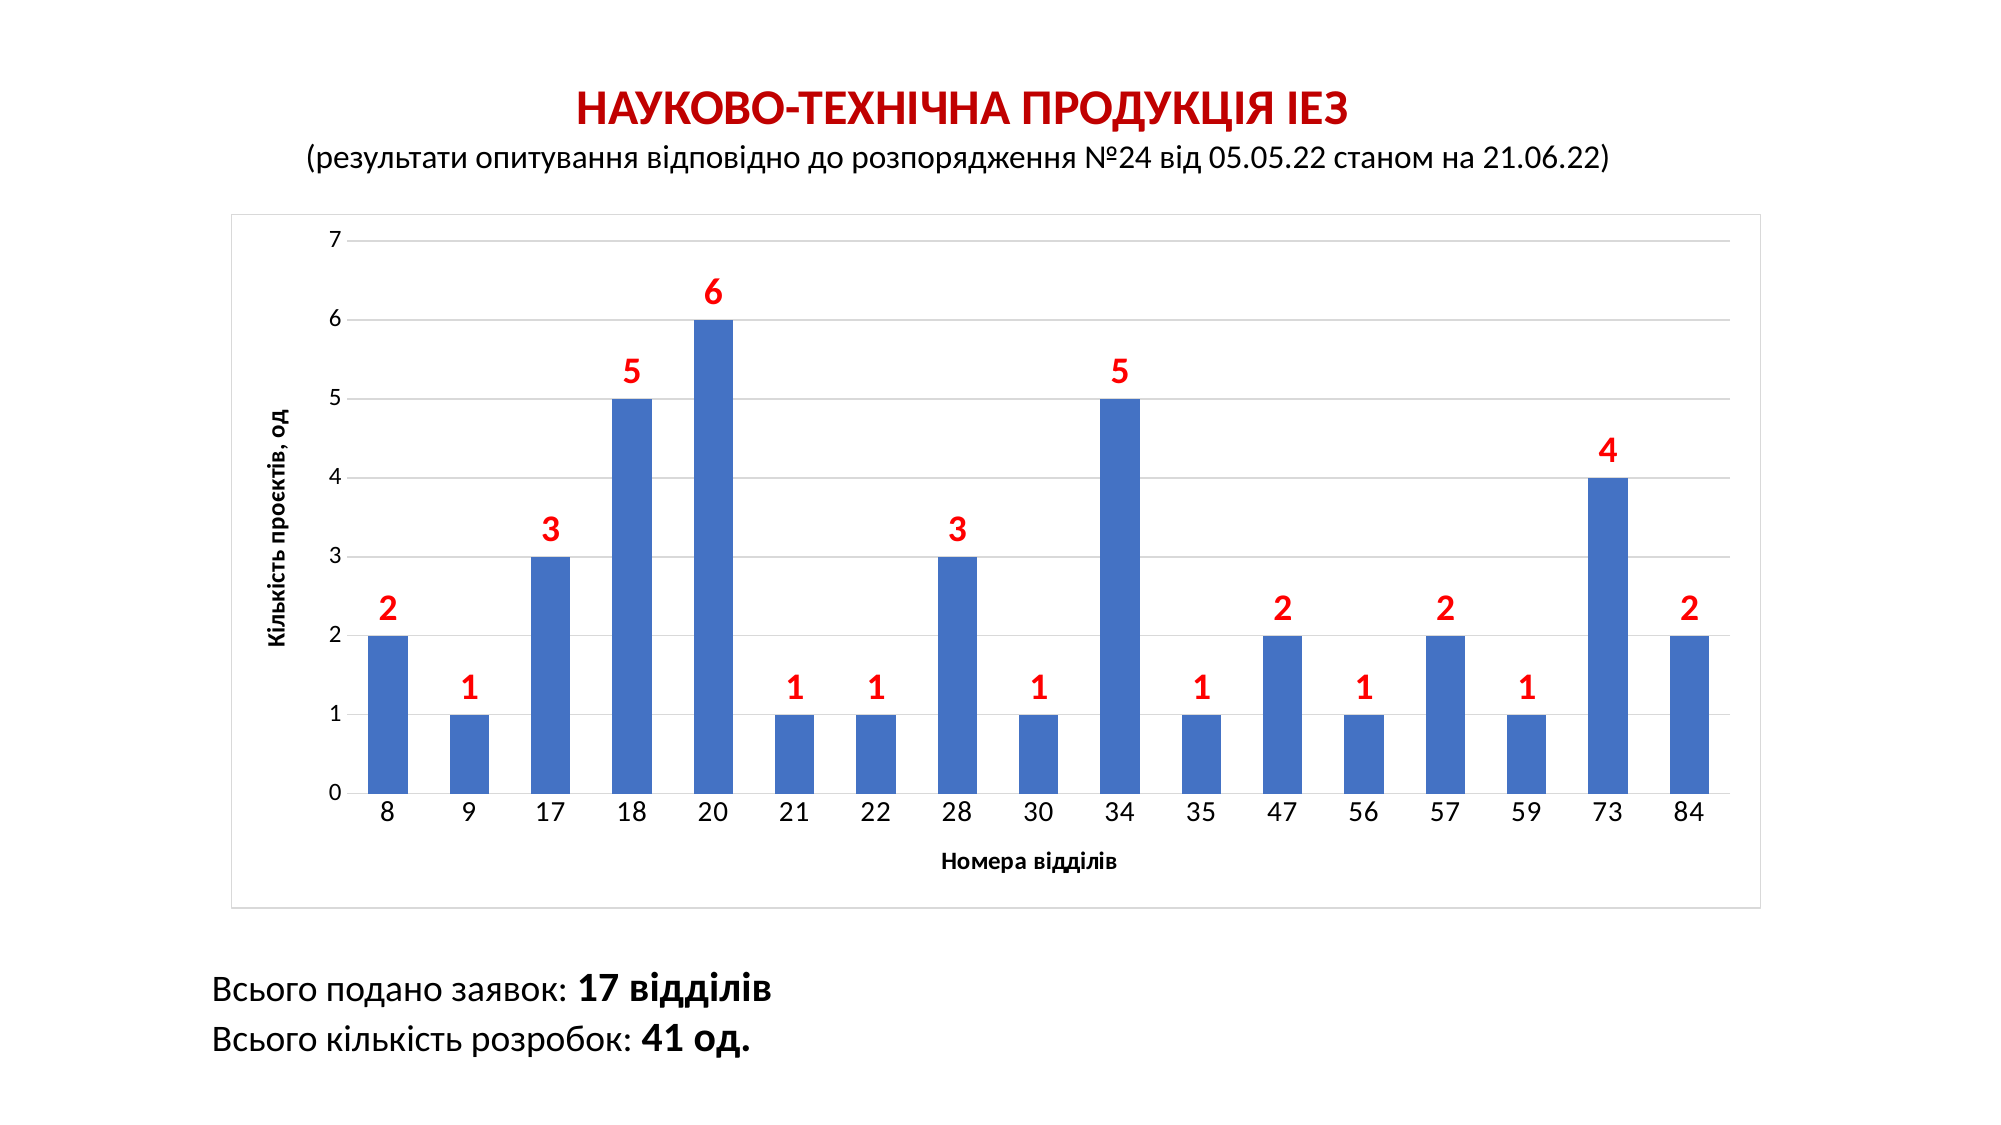

НАУКОВО-ТЕХНІЧНА ПРОДУКЦІЯ ІЕЗ
(результати опитування відповідно до розпорядження №24 від 05.05.22 станом на 21.06.22)

### Chart

| Category | 8 |
|---|---|
| 8 | 2.0 |
| 9 | 1.0 |
| 17 | 3.0 |
| 18 | 5.0 |
| 20 | 6.0 |
| 21 | 1.0 |
| 22 | 1.0 |
| 28 | 3.0 |
| 30 | 1.0 |
| 34 | 5.0 |
| 35 | 1.0 |
| 47 | 2.0 |
| 56 | 1.0 |
| 57 | 2.0 |
| 59 | 1.0 |
| 73 | 4.0 |
| 84 | 2.0 |
Всього подано заявок: 17 відділів
Всього кількість розробок: 41 од.